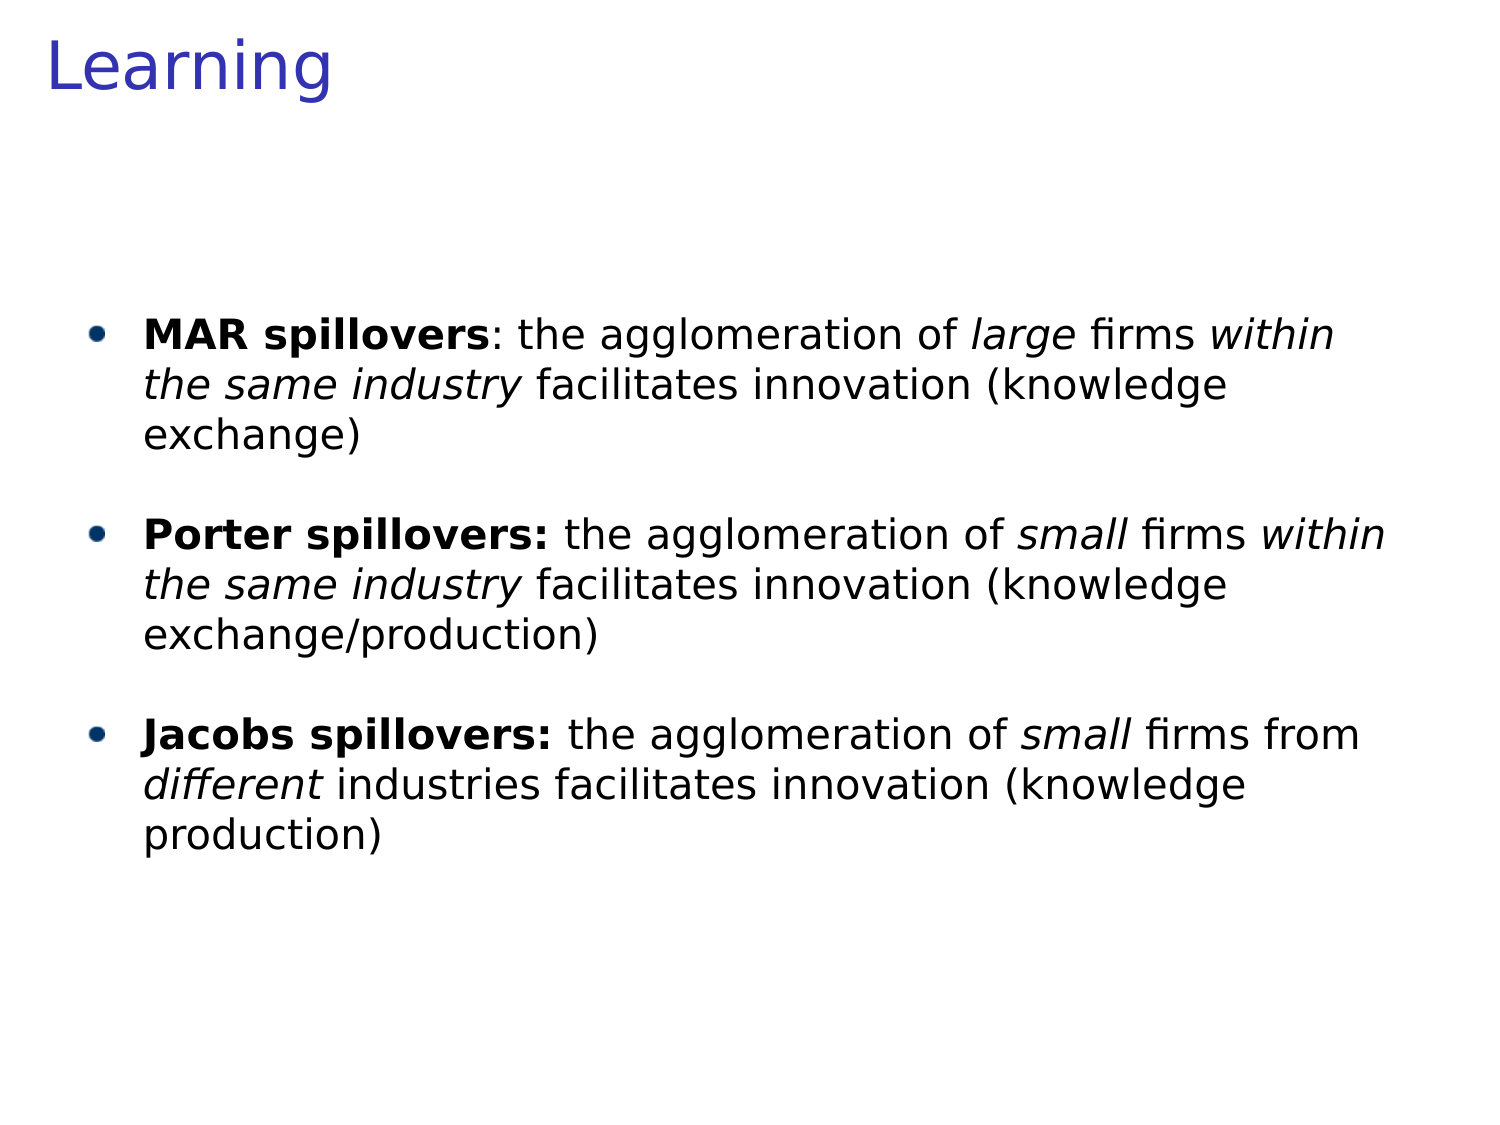

# Learning

MAR spillovers: the agglomeration of large firms within the same industry facilitates innovation (knowledge exchange)
Porter spillovers: the agglomeration of small firms within the same industry facilitates innovation (knowledge exchange/production)
Jacobs spillovers: the agglomeration of small firms from different industries facilitates innovation (knowledge production)